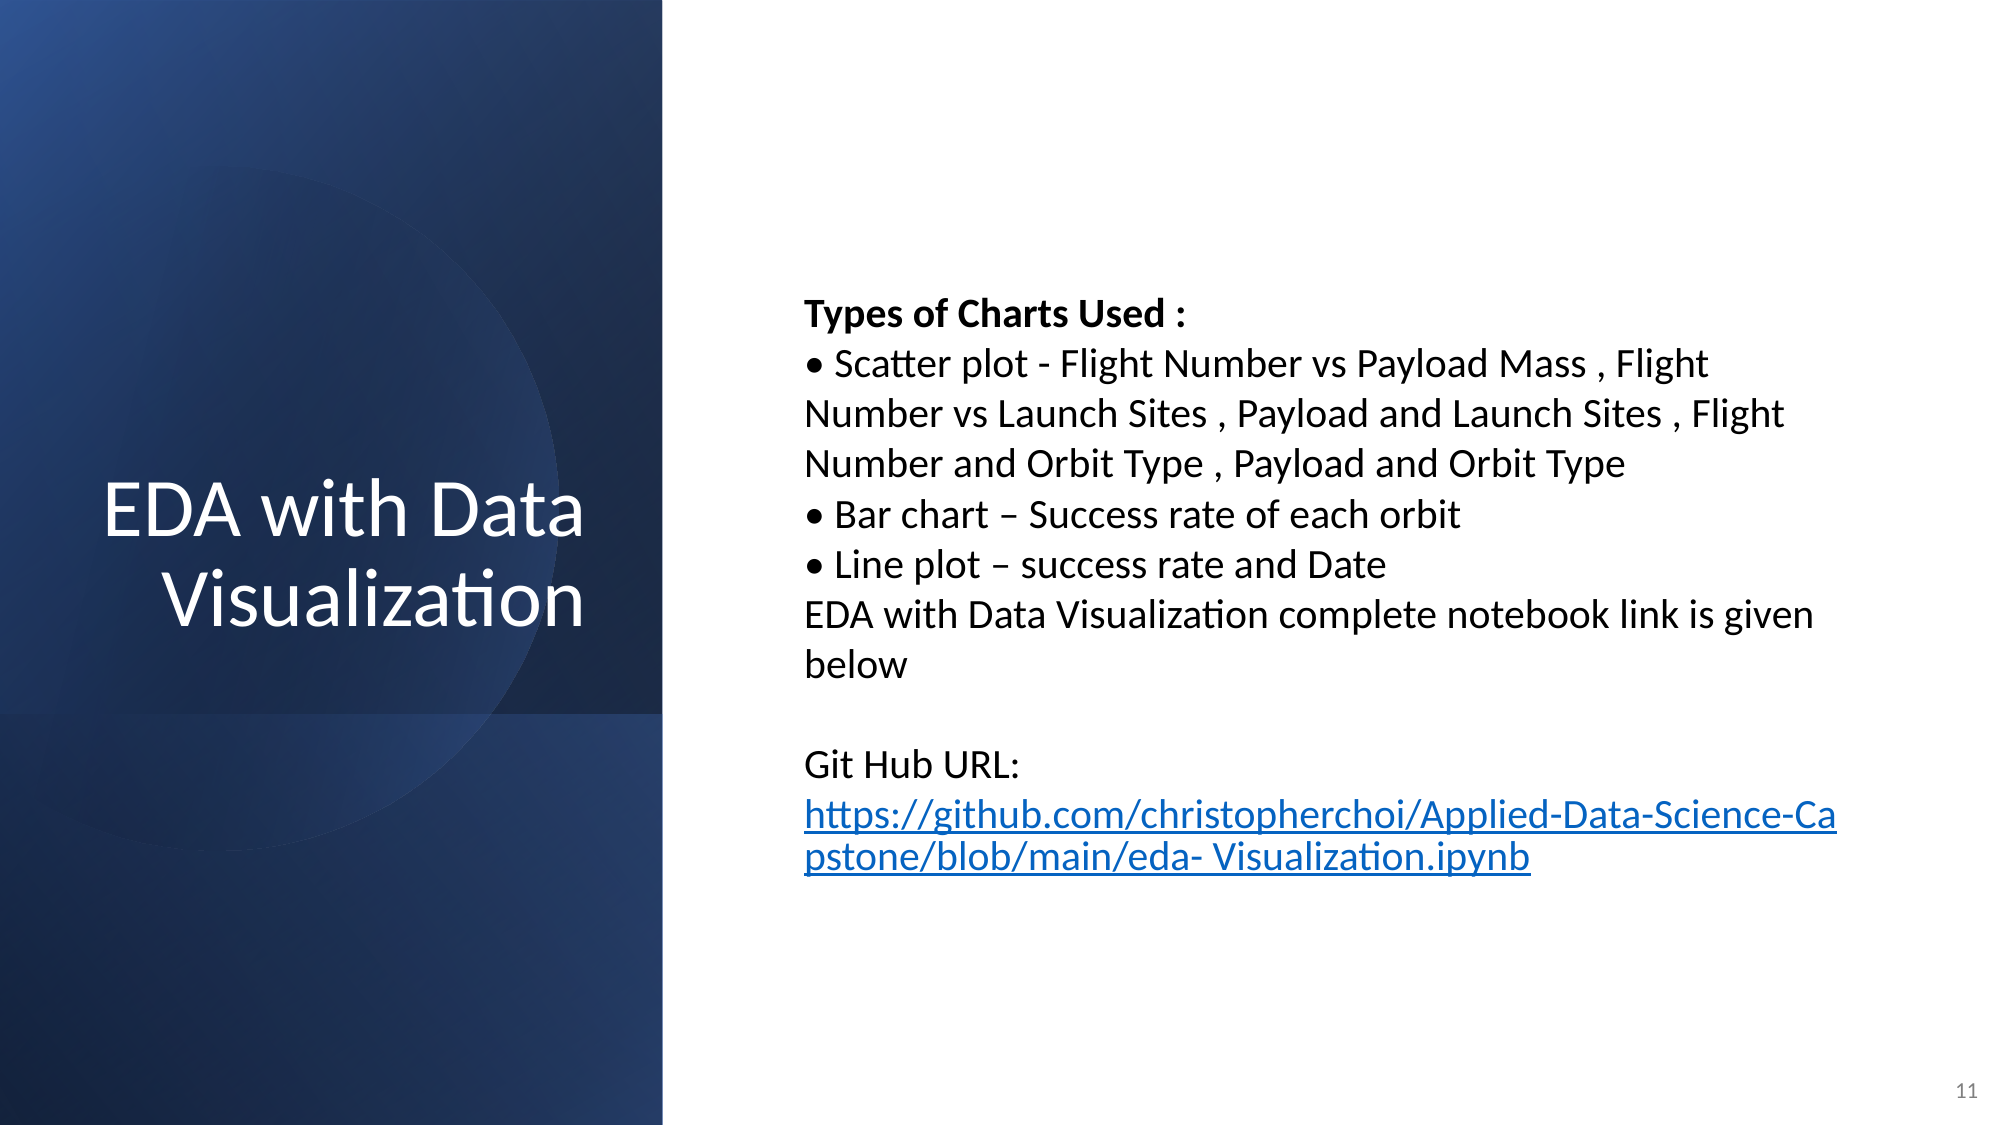

EDA with Data Visualization
Types of Charts Used :
• Scatter plot - Flight Number vs Payload Mass , Flight Number vs Launch Sites , Payload and Launch Sites , Flight Number and Orbit Type , Payload and Orbit Type
• Bar chart – Success rate of each orbit
• Line plot – success rate and Date
EDA with Data Visualization complete notebook link is given below

Git Hub URL: https://github.com/christopherchoi/Applied-Data-Science-Capstone/blob/main/eda- Visualization.ipynb

11